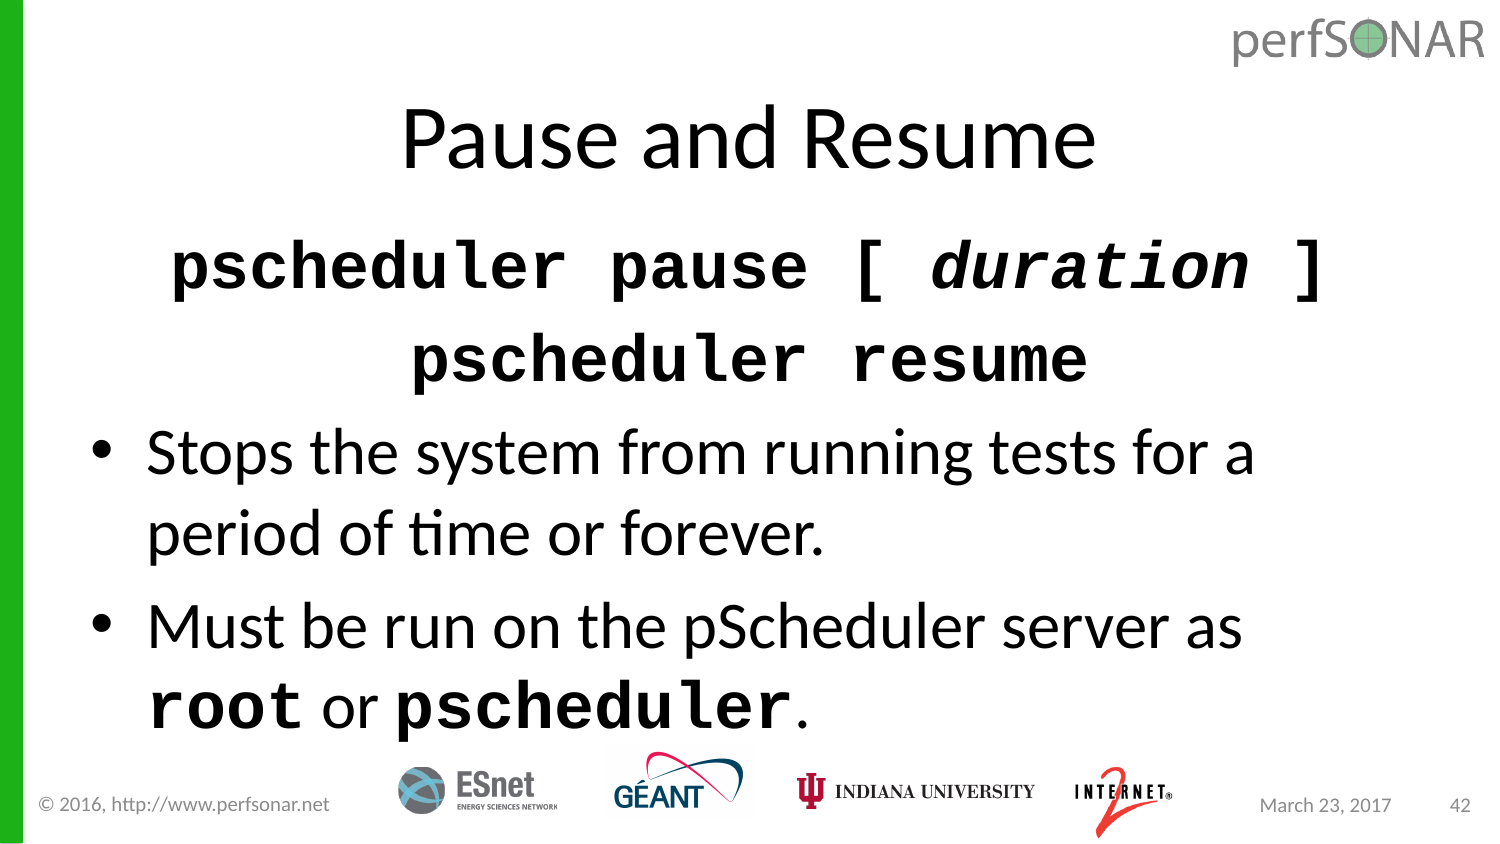

# Pause and Resume
pscheduler pause [ duration ]
pscheduler resume
Stops the system from running tests for a period of time or forever.
Must be run on the pScheduler server as root or pscheduler.
© 2016, http://www.perfsonar.net
March 23, 2017
42